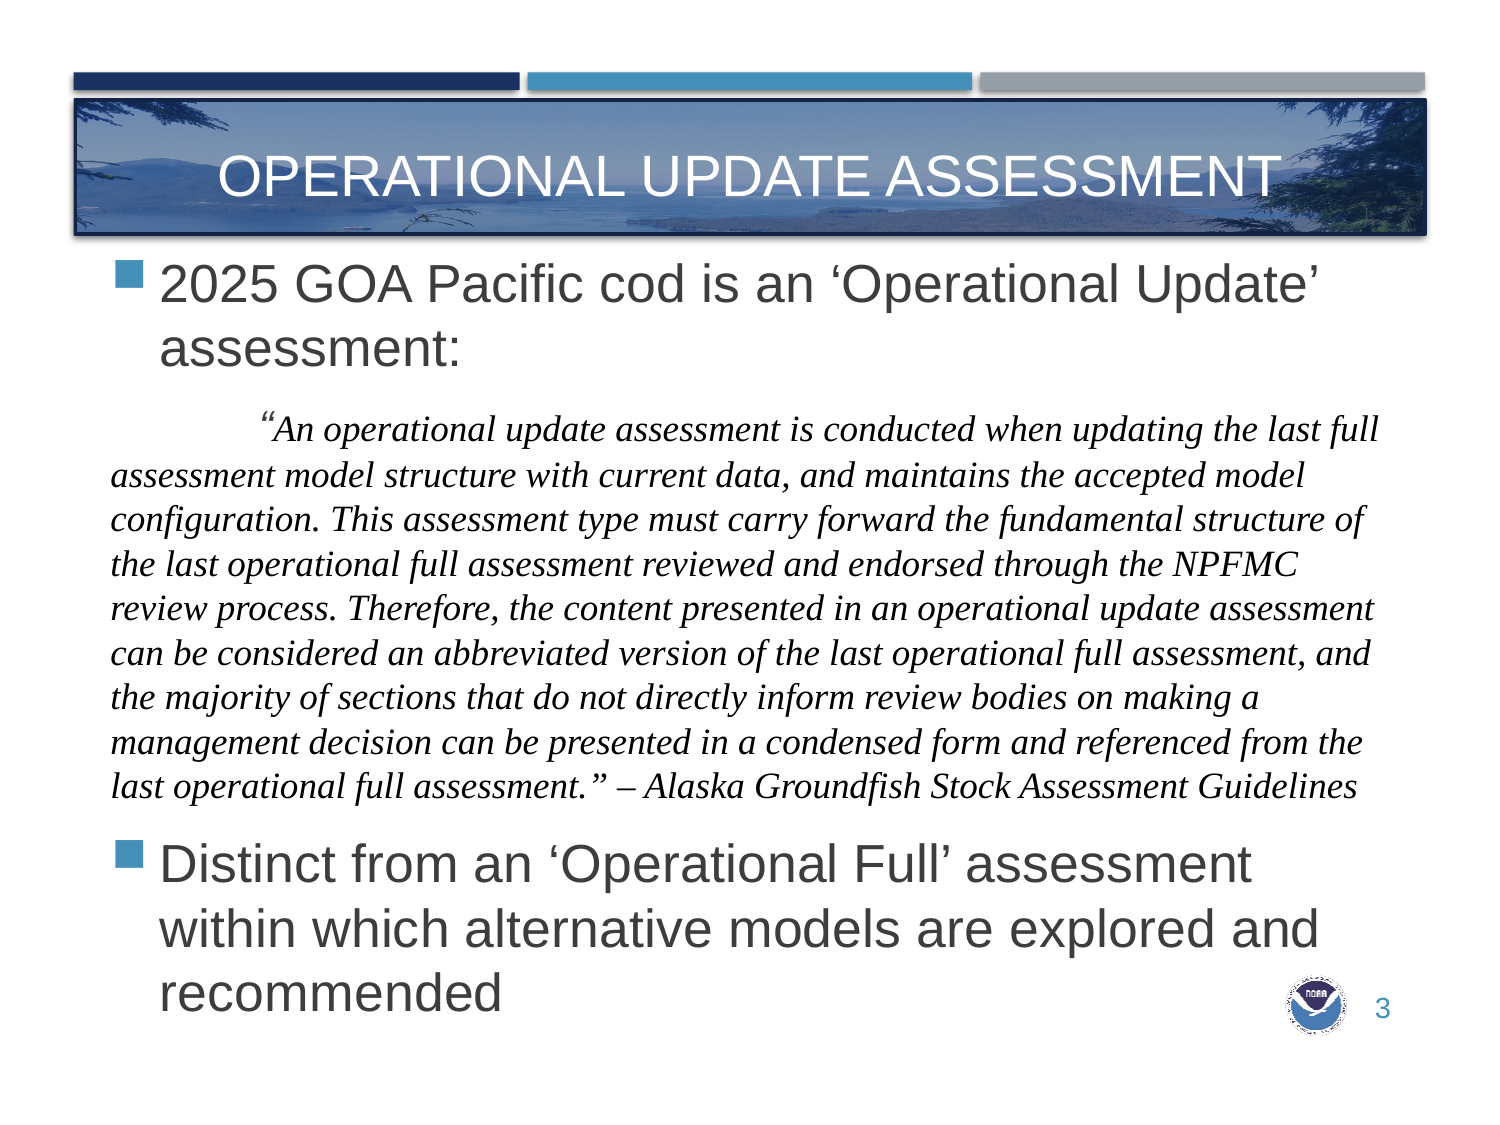

# Operational Update assessment
2025 GOA Pacific cod is an ‘Operational Update’ assessment:
	“An operational update assessment is conducted when updating the last full assessment model structure with current data, and maintains the accepted model configuration. This assessment type must carry forward the fundamental structure of the last operational full assessment reviewed and endorsed through the NPFMC review process. Therefore, the content presented in an operational update assessment can be considered an abbreviated version of the last operational full assessment, and the majority of sections that do not directly inform review bodies on making a management decision can be presented in a condensed form and referenced from the last operational full assessment.” – Alaska Groundfish Stock Assessment Guidelines
Distinct from an ‘Operational Full’ assessment within which alternative models are explored and recommended
3